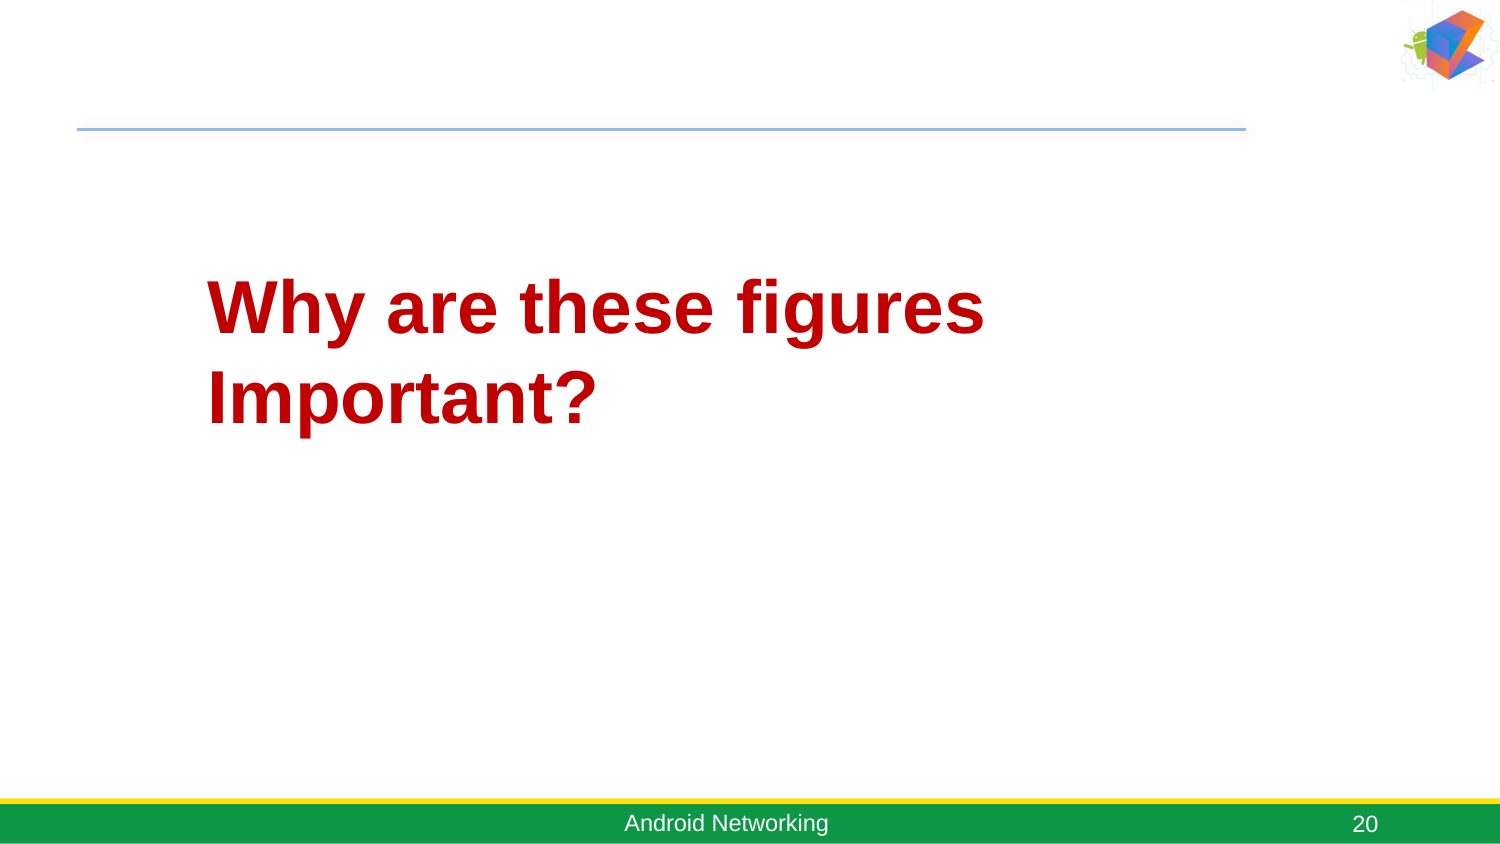

# Why are these figures Important?
20
Android Networking